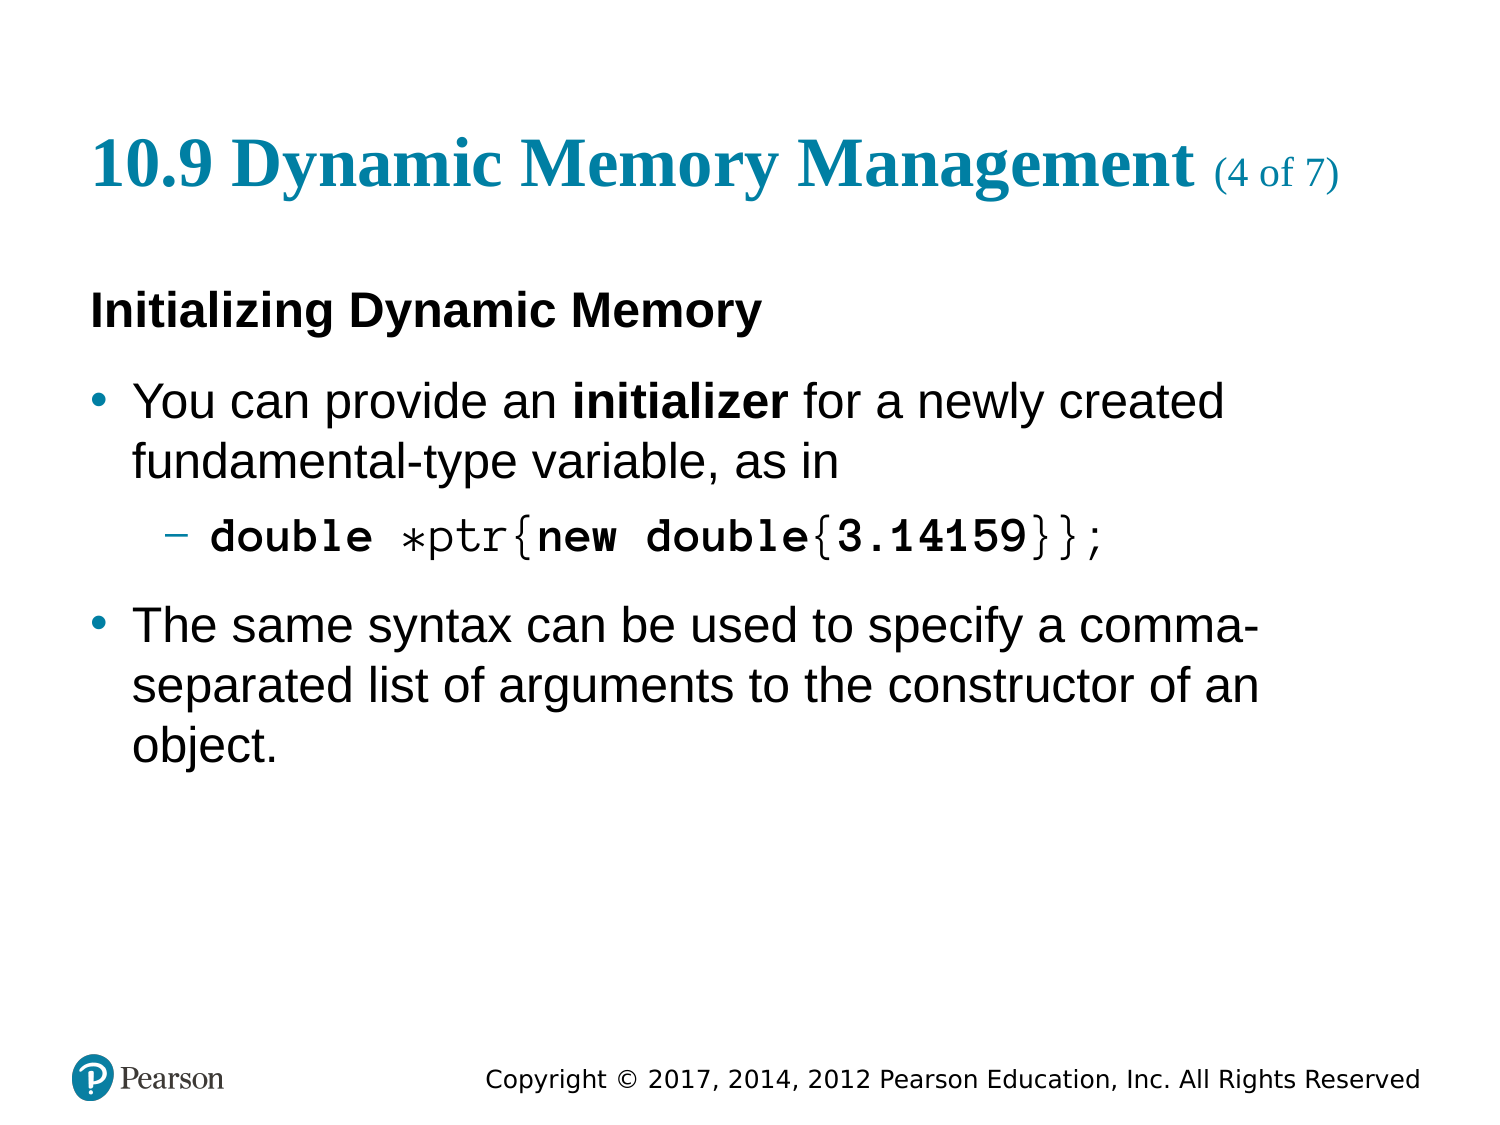

# 10.9 Dynamic Memory Management (4 of 7)
Initializing Dynamic Memory
You can provide an initializer for a newly created fundamental-type variable, as in
double *ptr{new double{3.14159}};
The same syntax can be used to specify a comma-separated list of arguments to the constructor of an object.